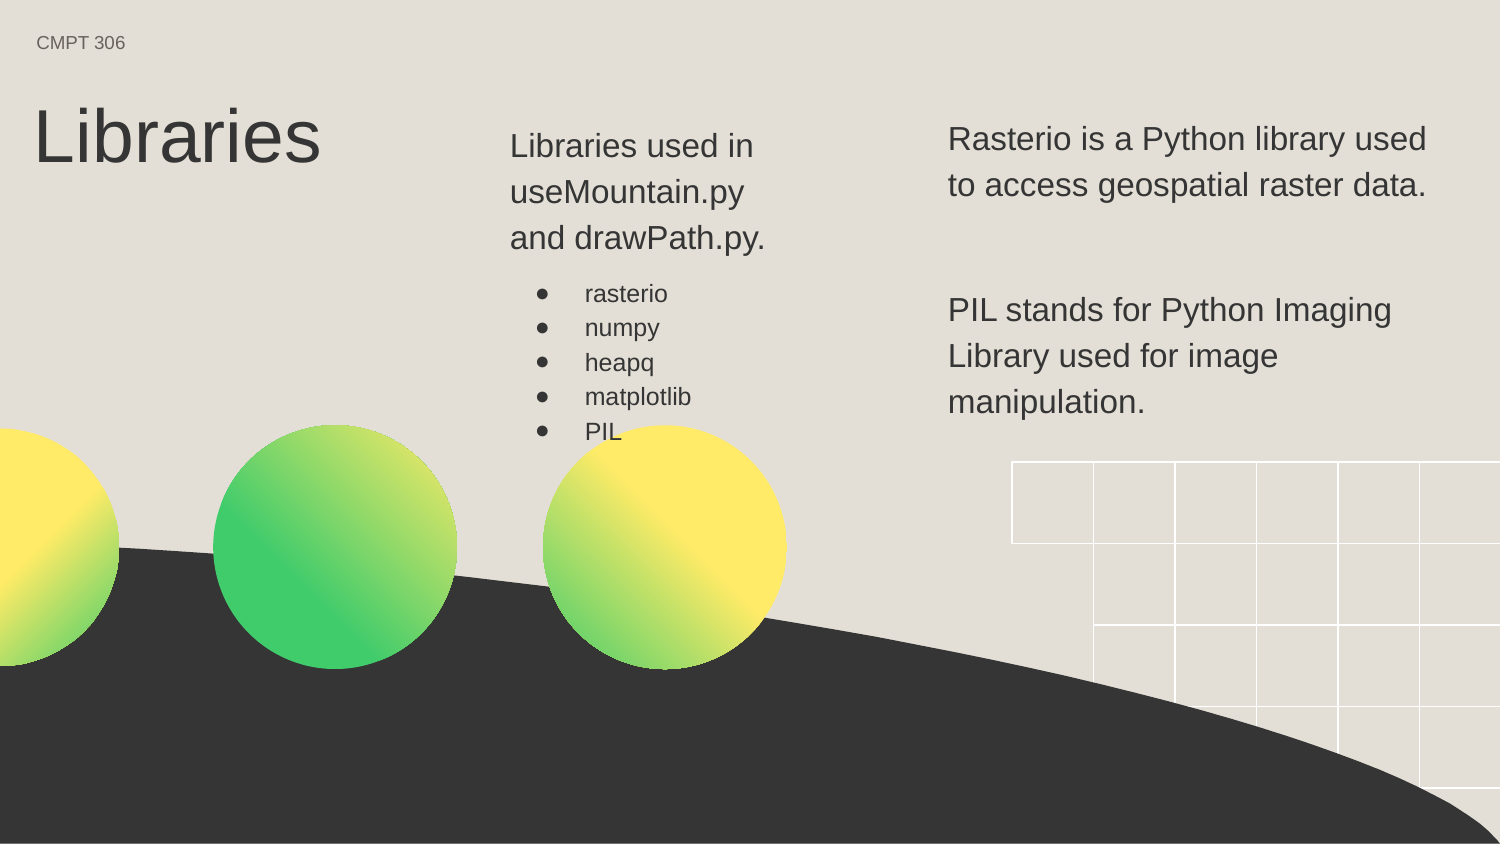

CMPT 306
# Libraries
Rasterio is a Python library used to access geospatial raster data.

PIL stands for Python Imaging Library used for image manipulation.
Libraries used in useMountain.py and drawPath.py.
rasterio
numpy
heapq
matplotlib
PIL